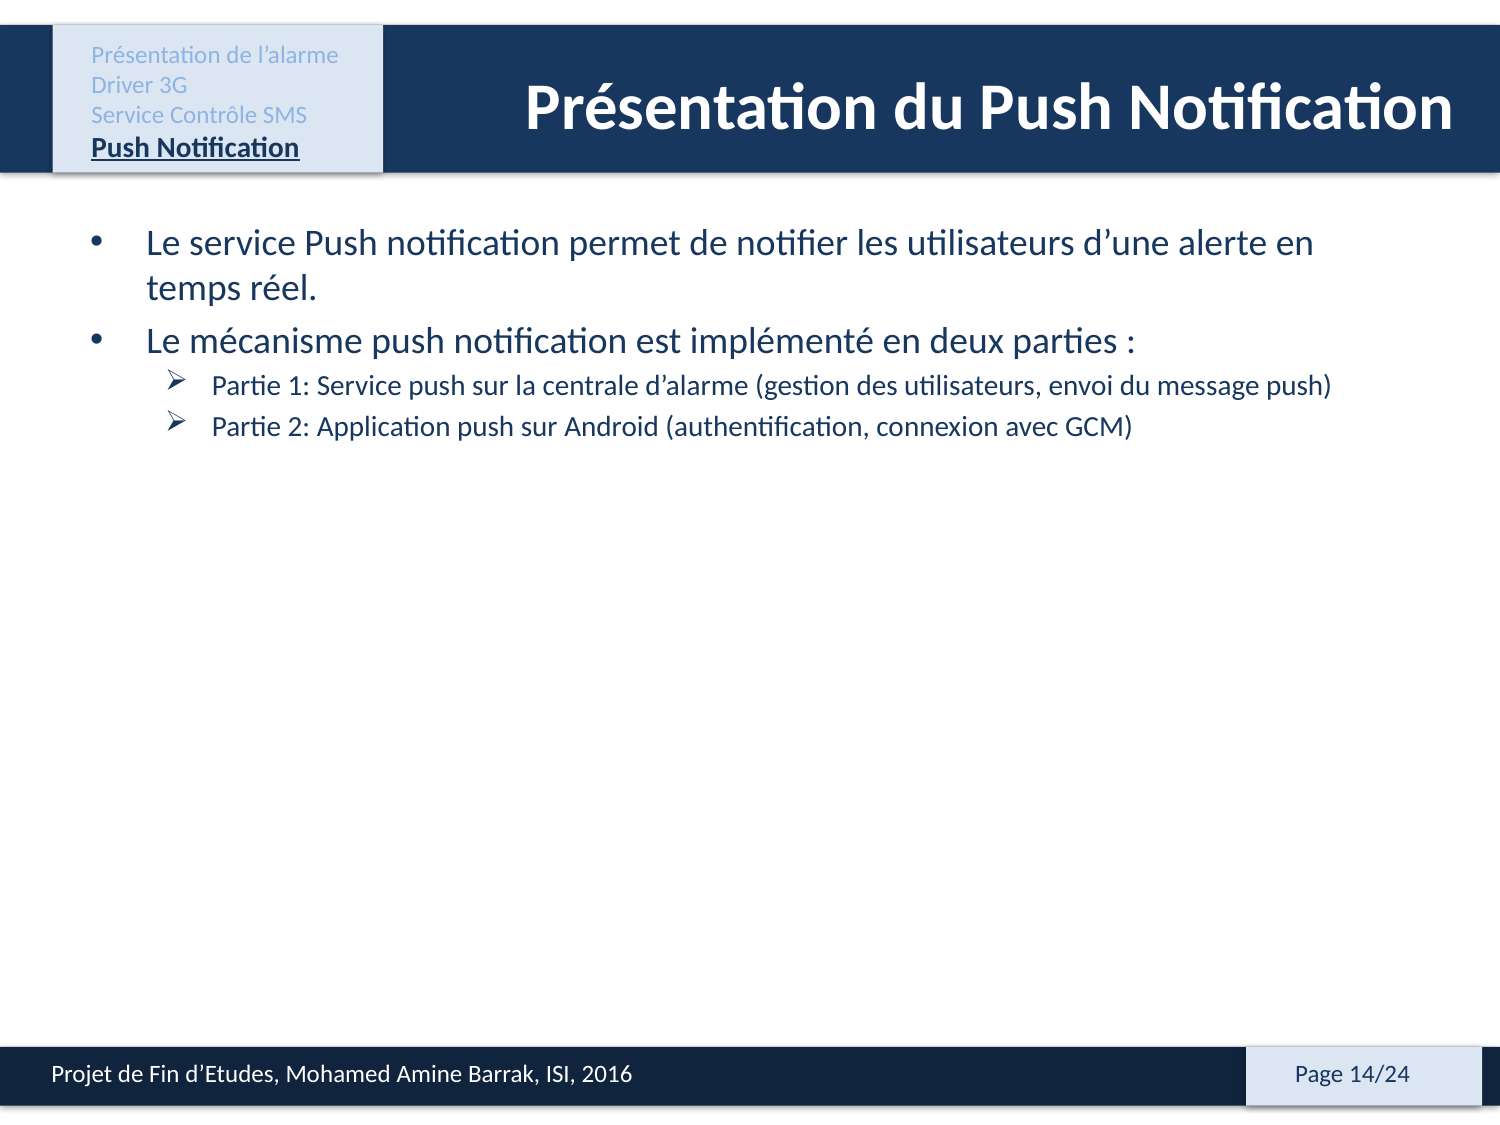

Présentation de l’alarme
Driver 3G
Service Contrôle SMS
Push Notification

Présentation du Push Notification
Le service Push notification permet de notifier les utilisateurs d’une alerte en temps réel.
Le mécanisme push notification est implémenté en deux parties :
Partie 1: Service push sur la centrale d’alarme (gestion des utilisateurs, envoi du message push)
Partie 2: Application push sur Android (authentification, connexion avec GCM)
Projet de Fin d’Etudes, Mohamed Amine Barrak, ISI, 2016
Page 14/24